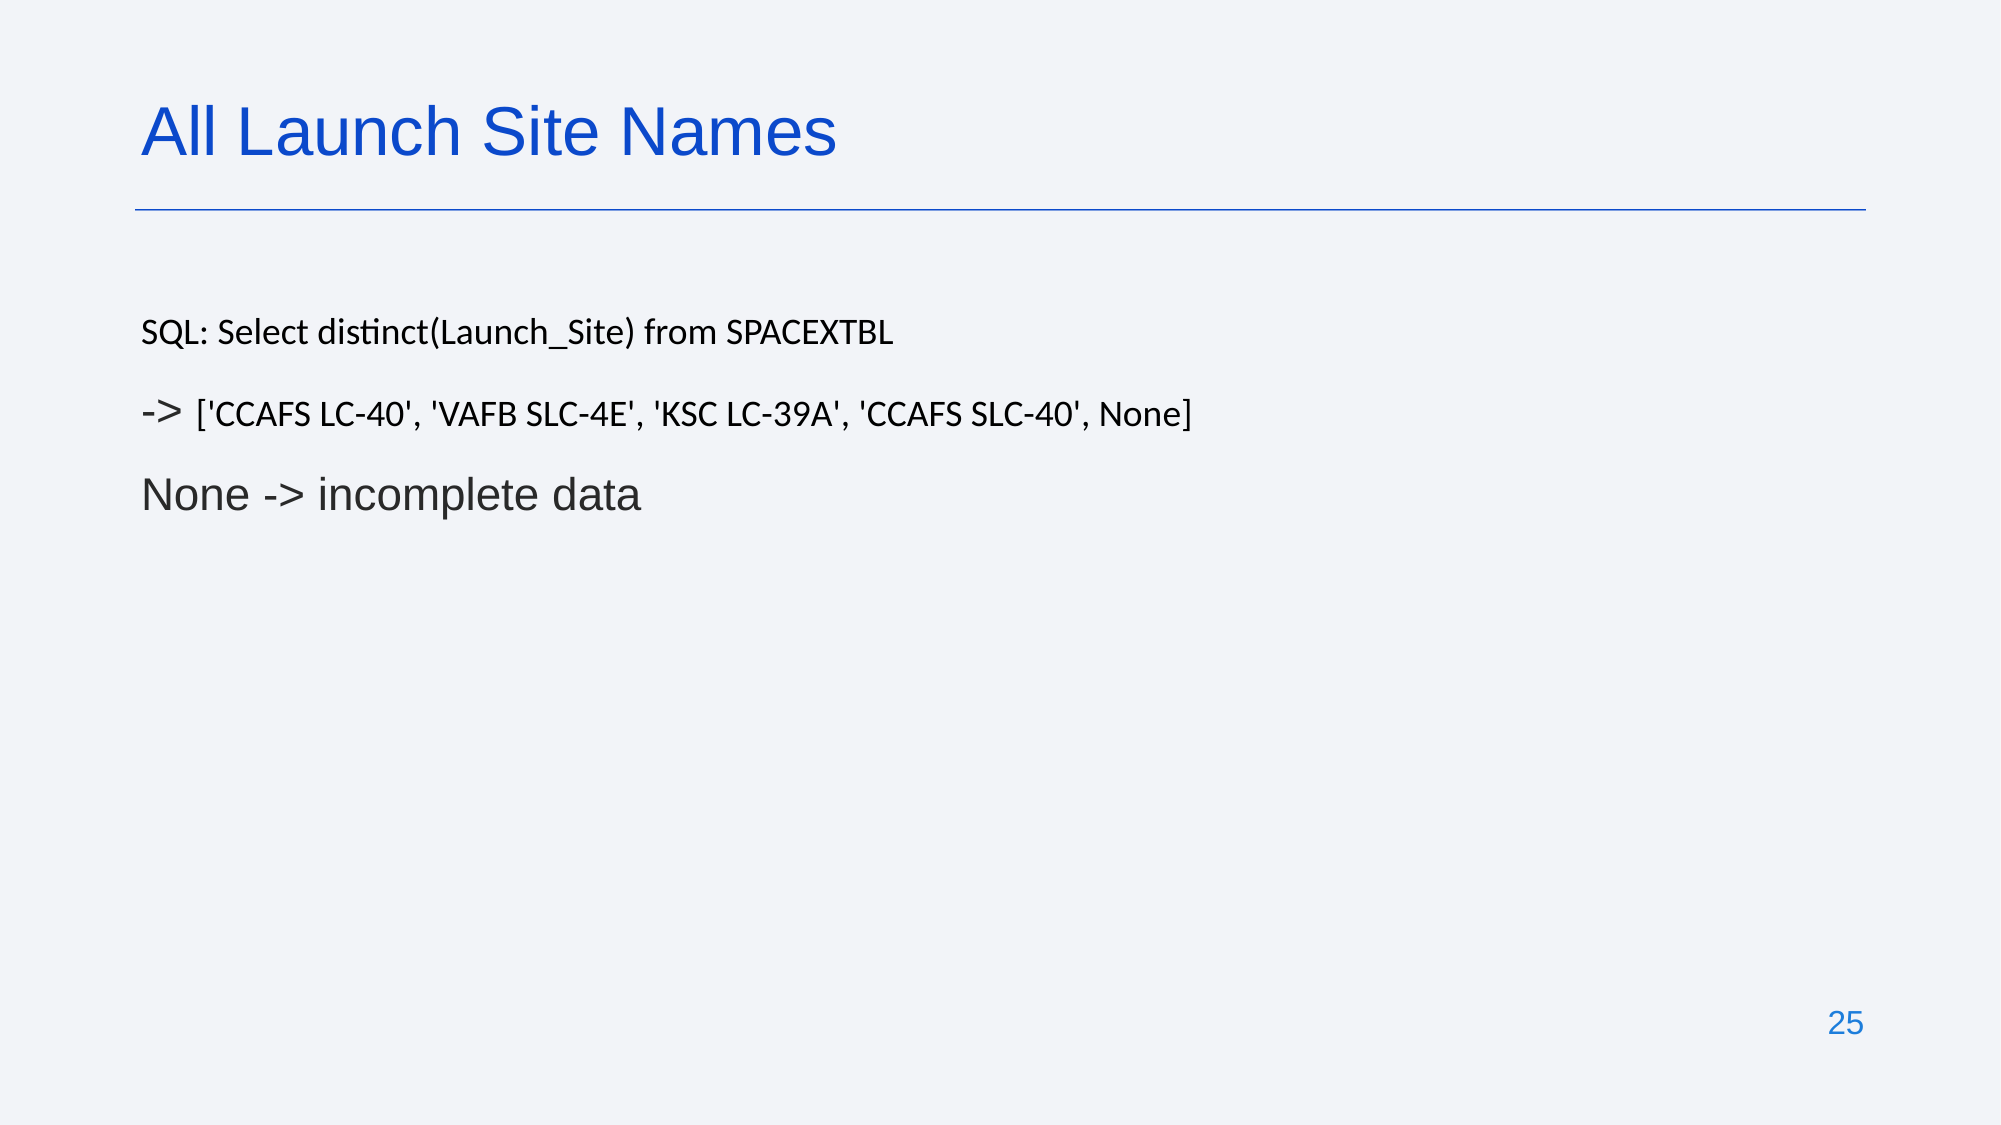

All Launch Site Names
SQL: Select distinct(Launch_Site) from SPACEXTBL
-> ['CCAFS LC-40', 'VAFB SLC-4E', 'KSC LC-39A', 'CCAFS SLC-40', None]
None -> incomplete data
25